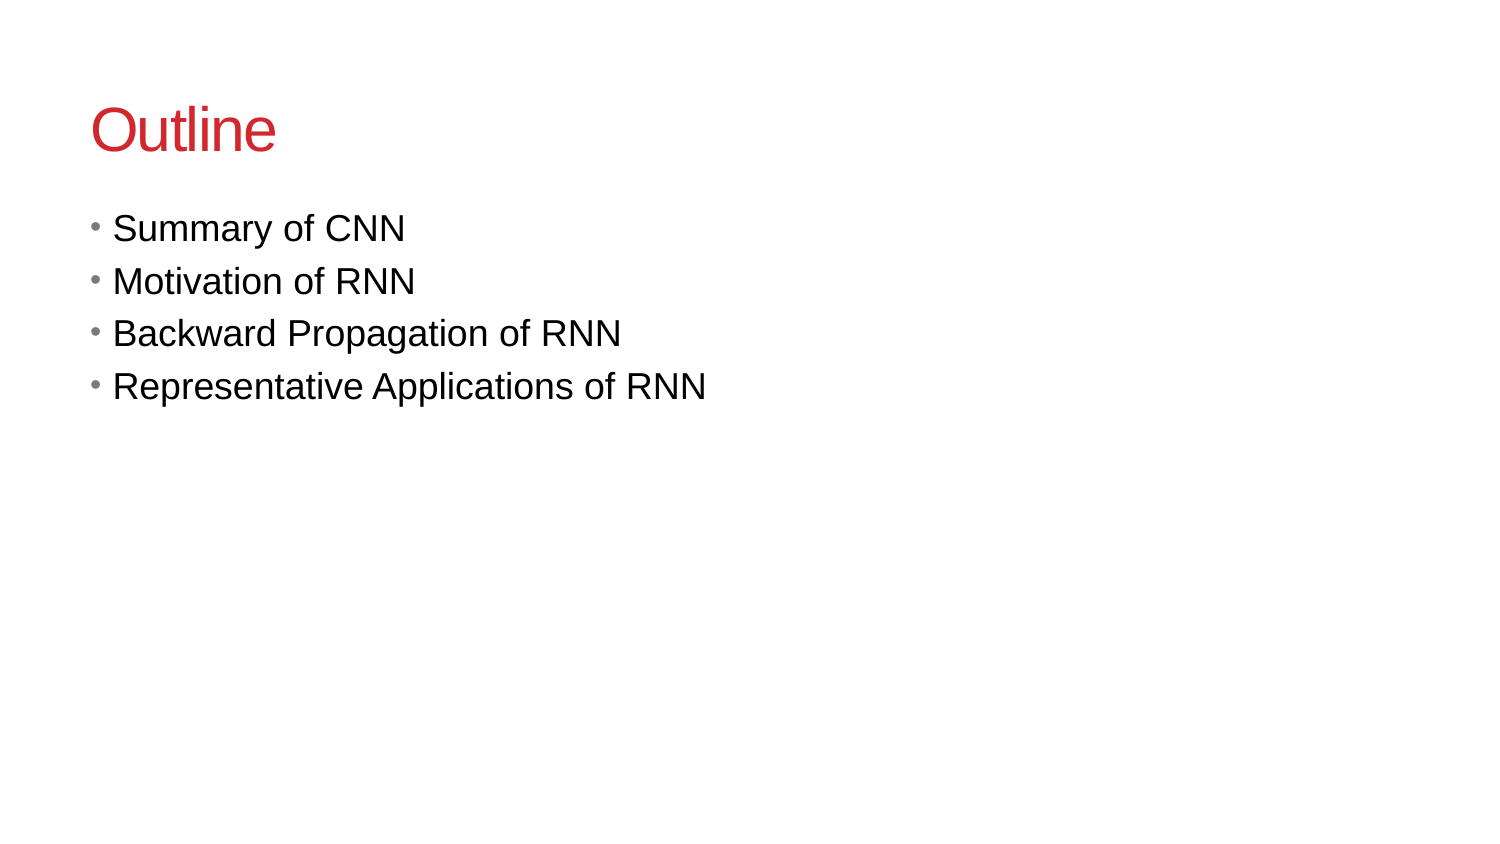

3/24/2021
Les D06: RNN
# Outline
Summary of CNN
Motivation of RNN
Backward Propagation of RNN
Representative Applications of RNN